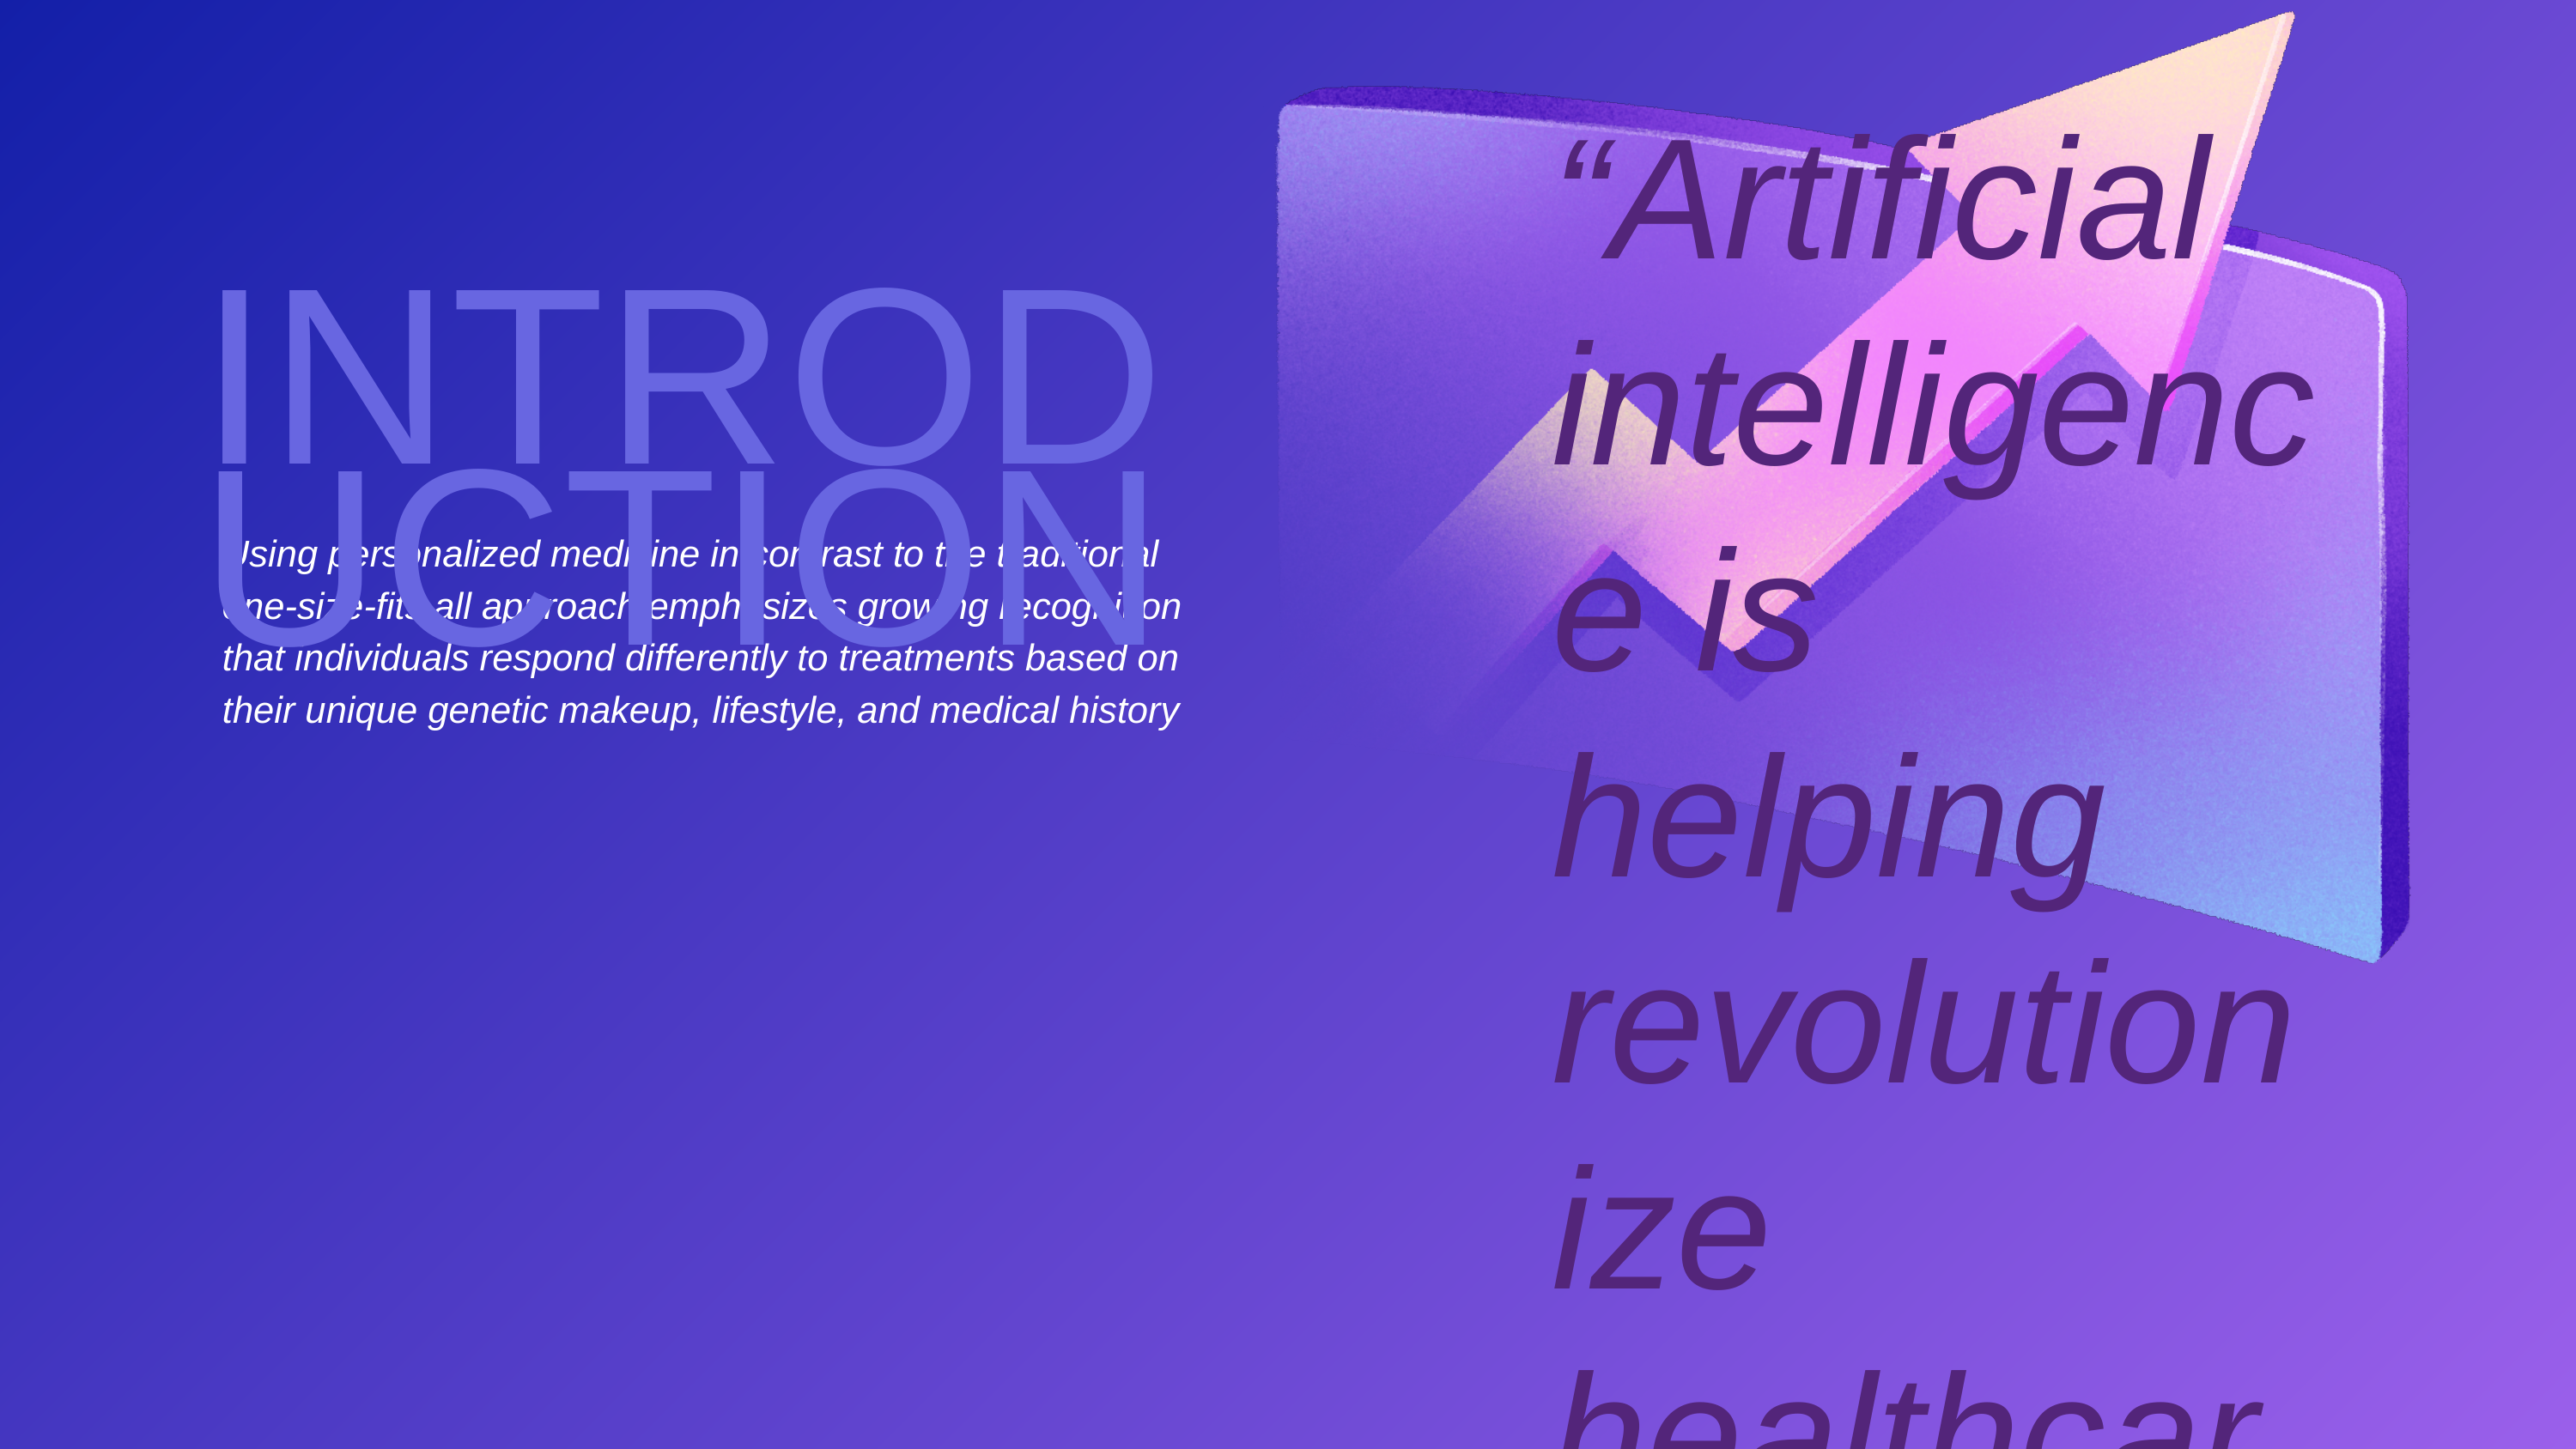

“Artificial intelligence is helping revolutionize healthcare as we know it.”
INTRODUCTION
Using personalized medicine in contrast to the traditional one-size-fits all approach emphasizes growing recognition that individuals respond differently to treatments based on their unique genetic makeup, lifestyle, and medical history